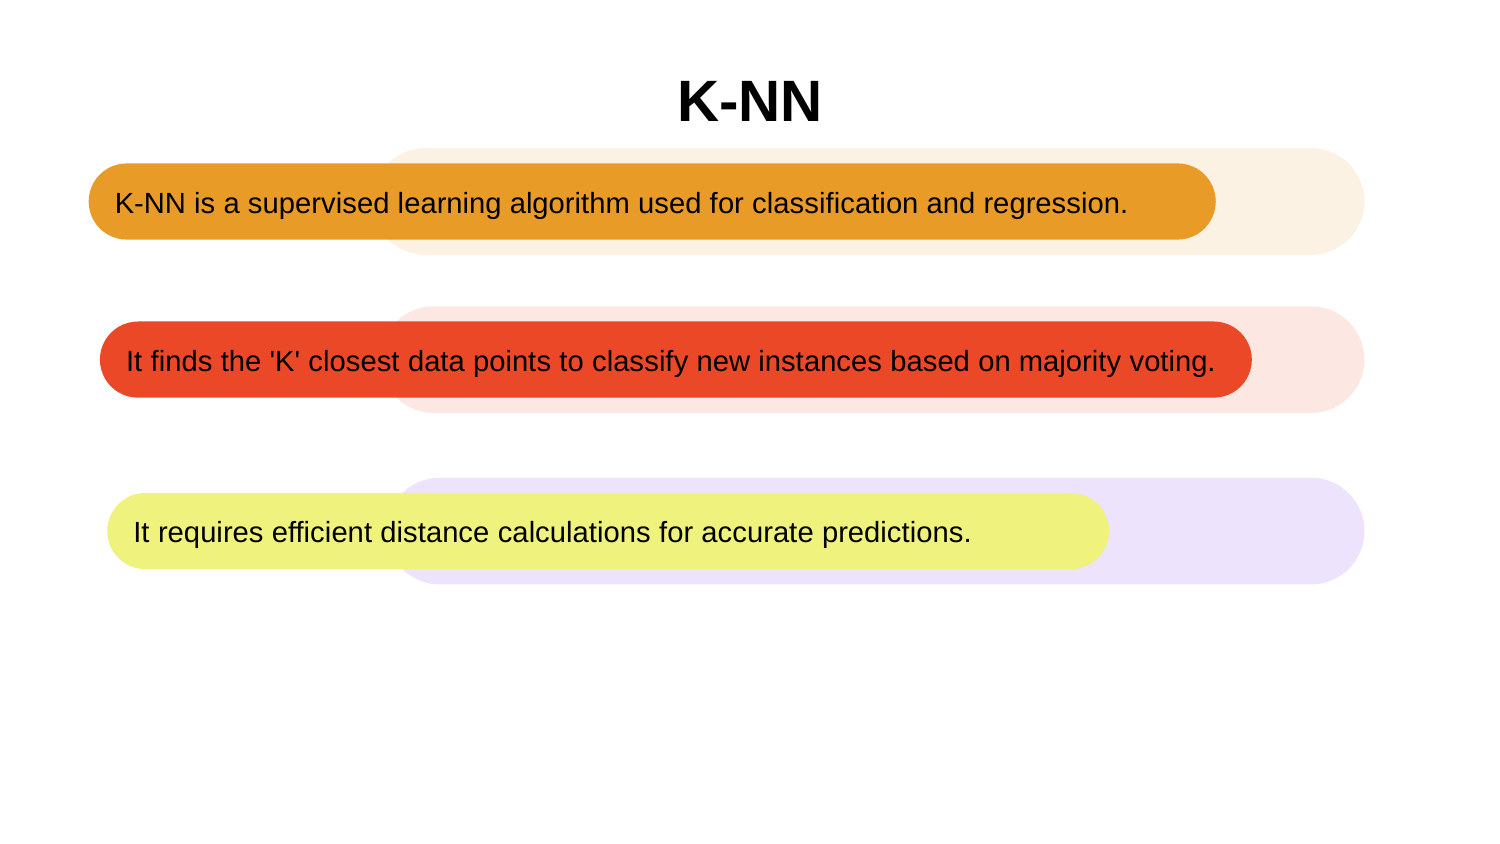

# K-NN

K-NN is a supervised learning algorithm used for classification and regression.

It finds the 'K' closest data points to classify new instances based on majority voting.

It requires efficient distance calculations for accurate predictions.

Social networks